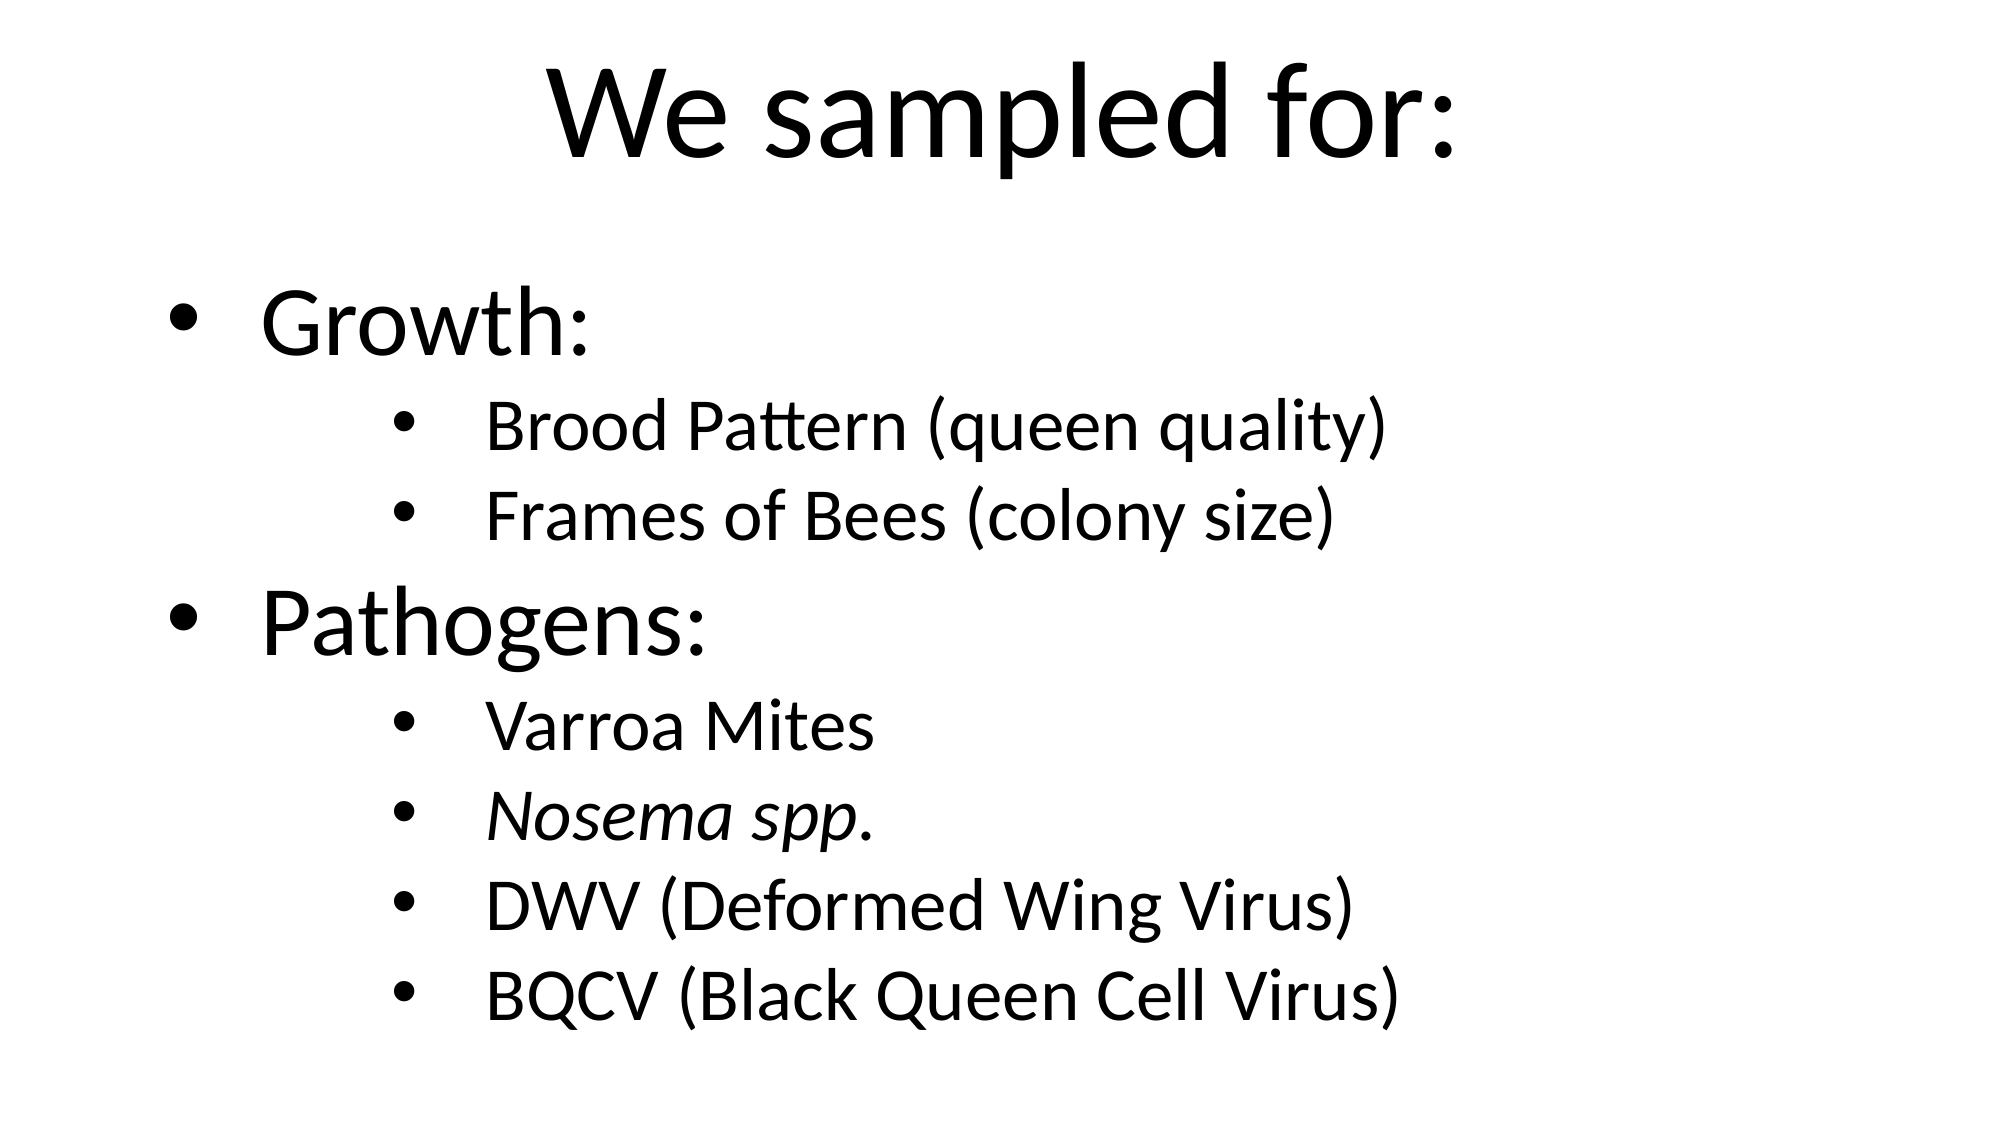

# We sampled for:
Growth:
Brood Pattern (queen quality)
Frames of Bees (colony size)
Pathogens:
Varroa Mites
Nosema spp.
DWV (Deformed Wing Virus)
BQCV (Black Queen Cell Virus)